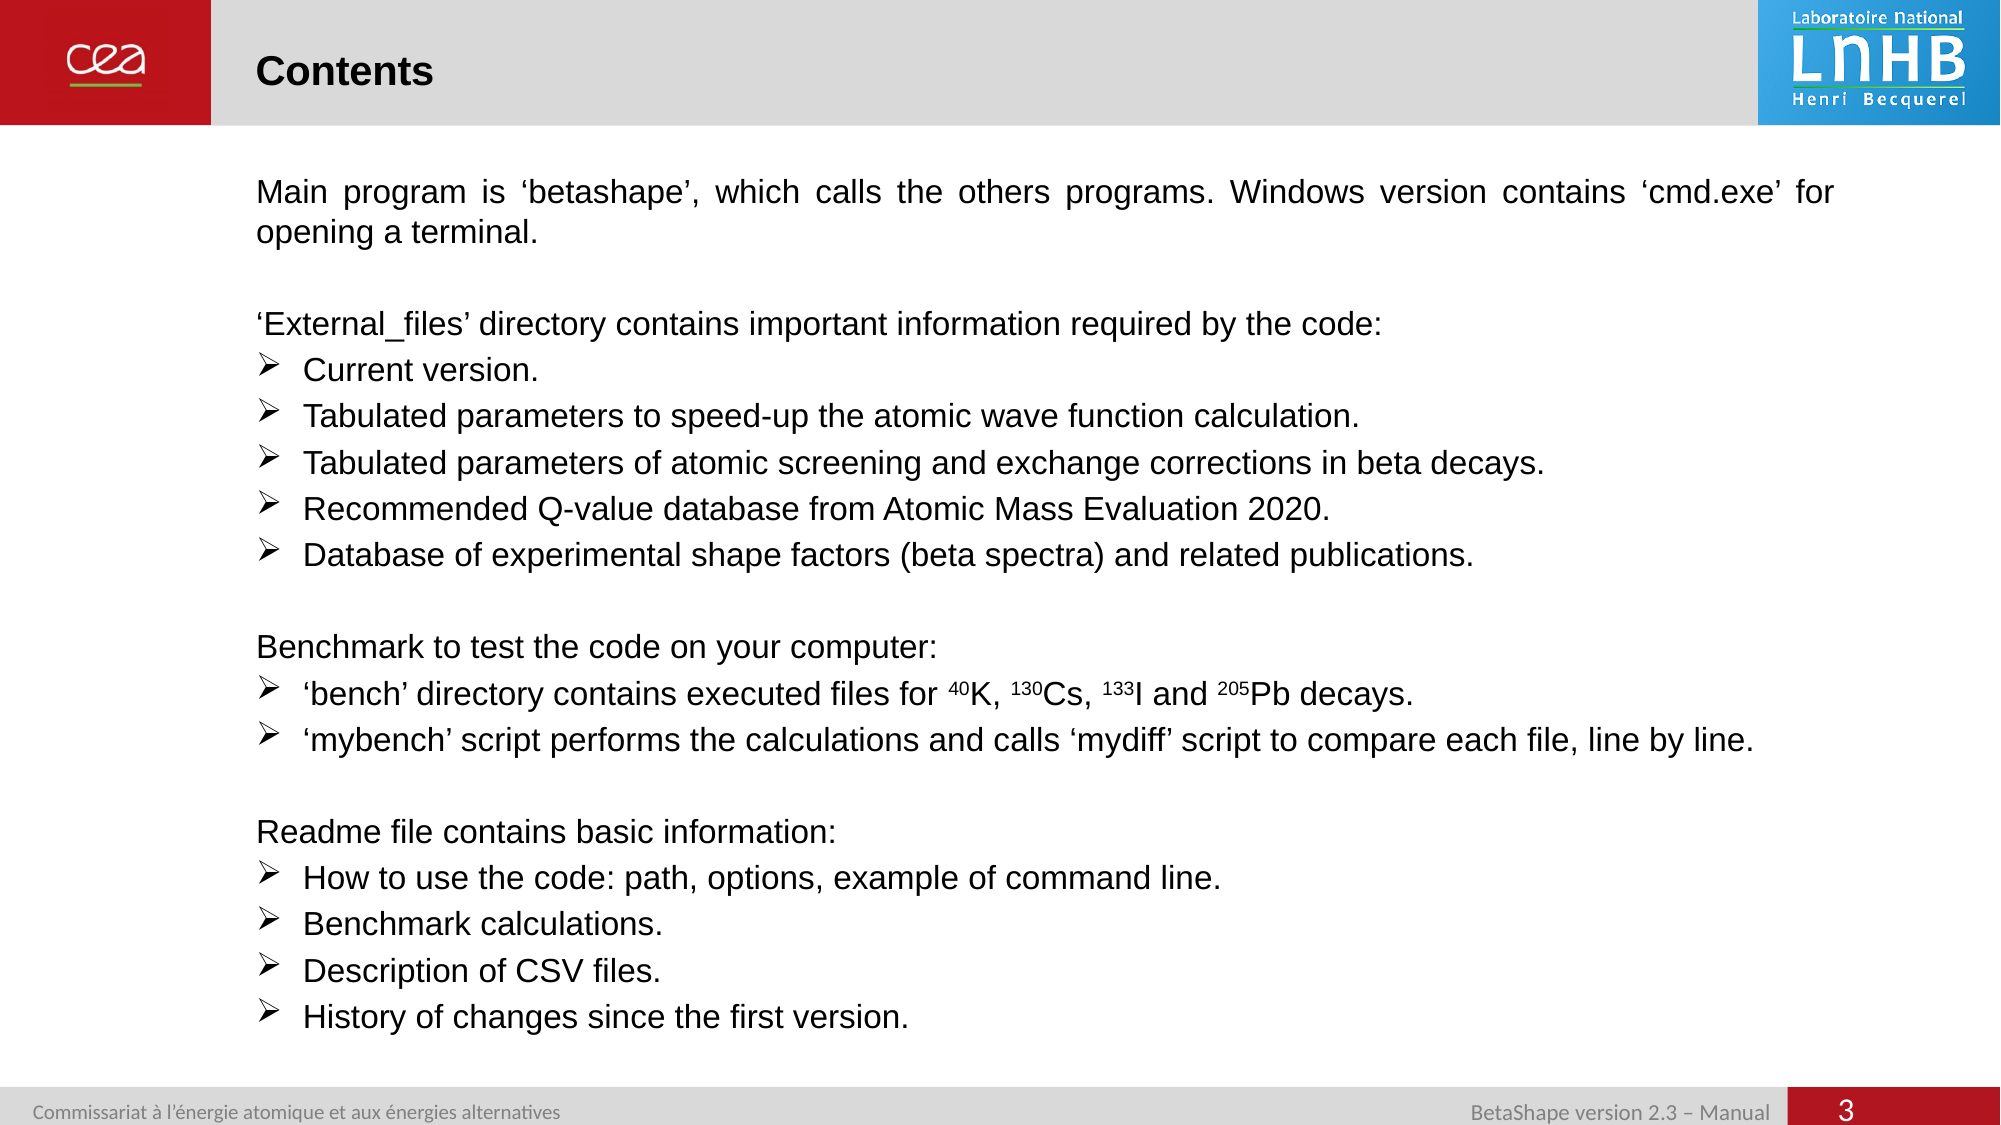

Contents
Main program is ‘betashape’, which calls the others programs. Windows version contains ‘cmd.exe’ for opening a terminal.

‘External_files’ directory contains important information required by the code:
Current version.
Tabulated parameters to speed-up the atomic wave function calculation.
Tabulated parameters of atomic screening and exchange corrections in beta decays.
Recommended Q-value database from Atomic Mass Evaluation 2020.
Database of experimental shape factors (beta spectra) and related publications.

Benchmark to test the code on your computer:
‘bench’ directory contains executed files for 40K, 130Cs, 133I and 205Pb decays.
‘mybench’ script performs the calculations and calls ‘mydiff’ script to compare each file, line by line.

Readme file contains basic information:
How to use the code: path, options, example of command line.
Benchmark calculations.
Description of CSV files.
History of changes since the first version.
3